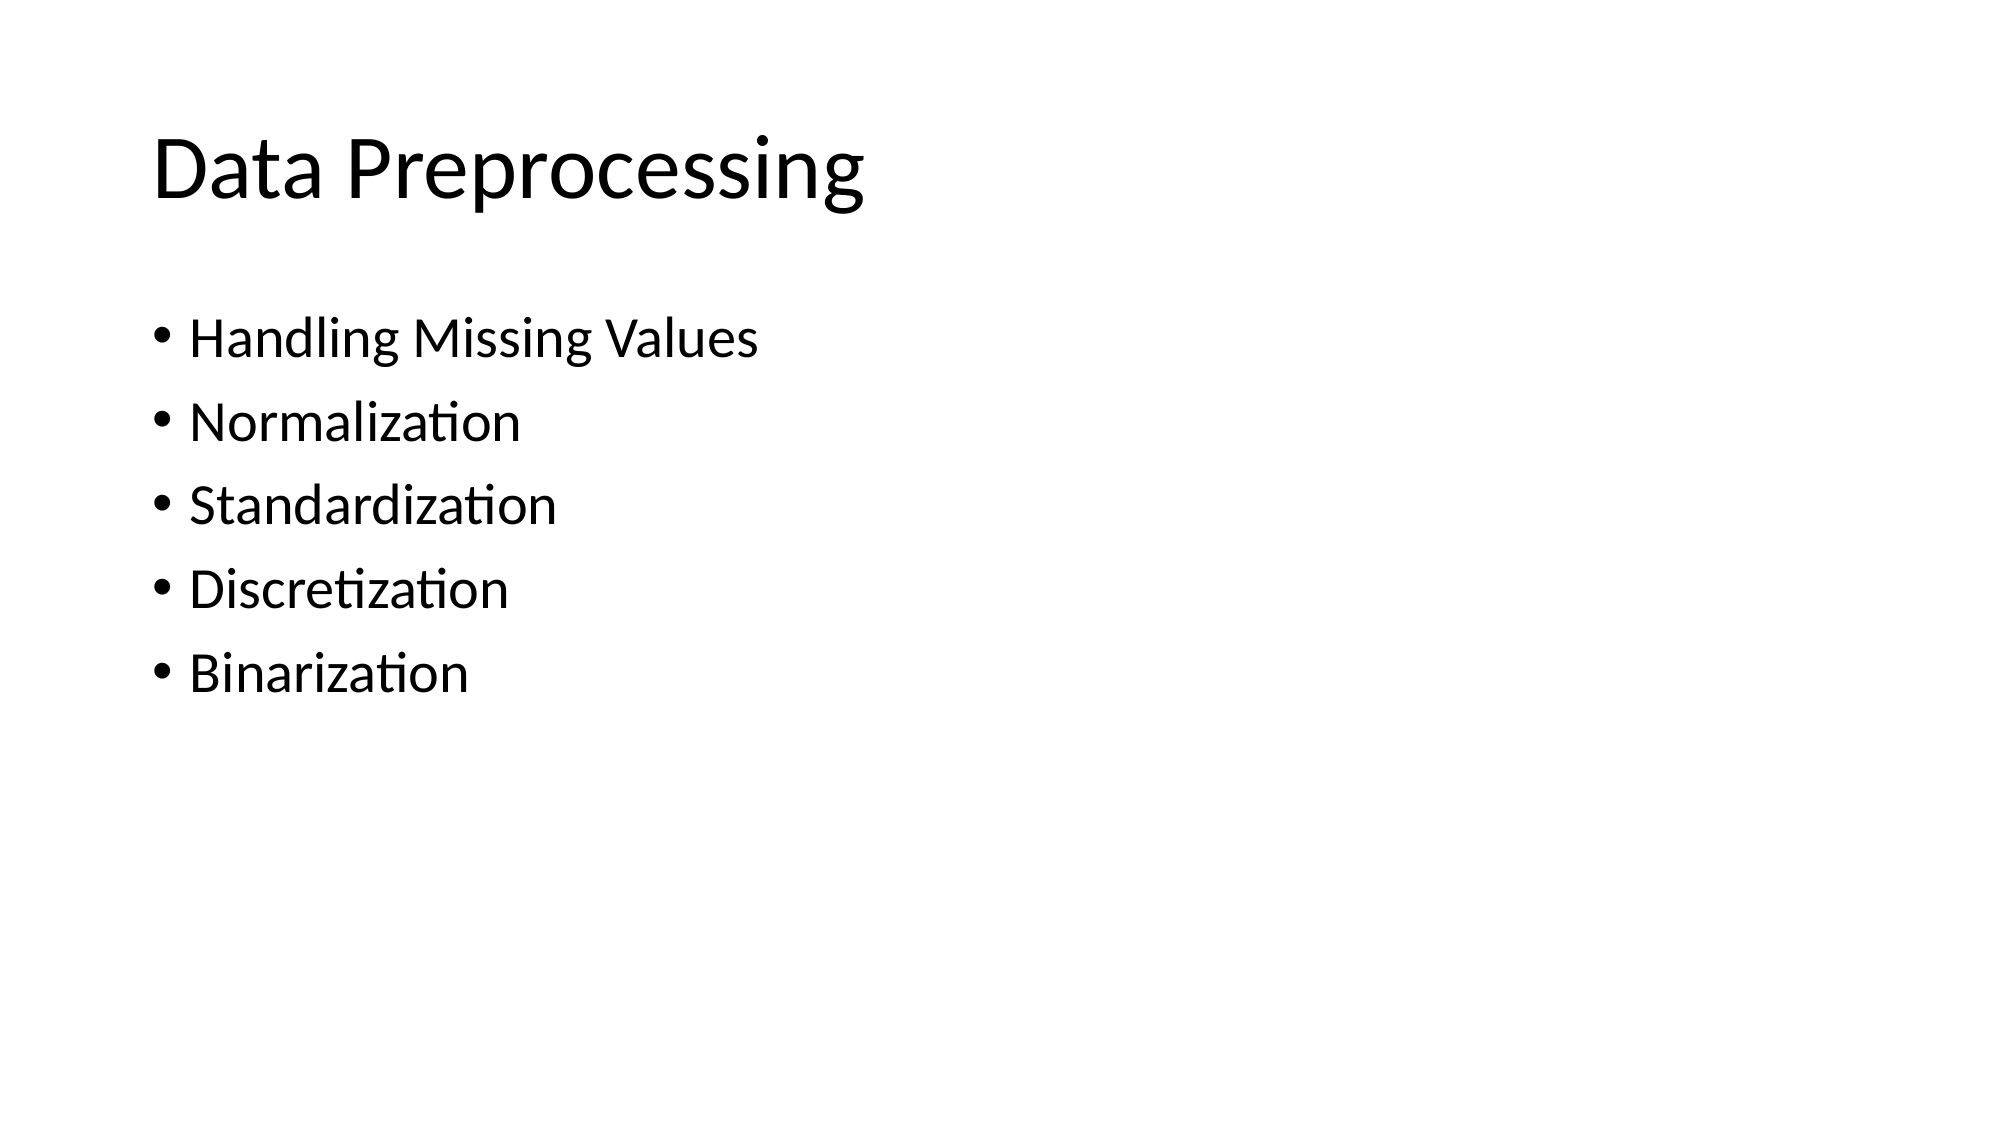

# Data Preprocessing
Handling Missing Values
Normalization
Standardization
Discretization
Binarization